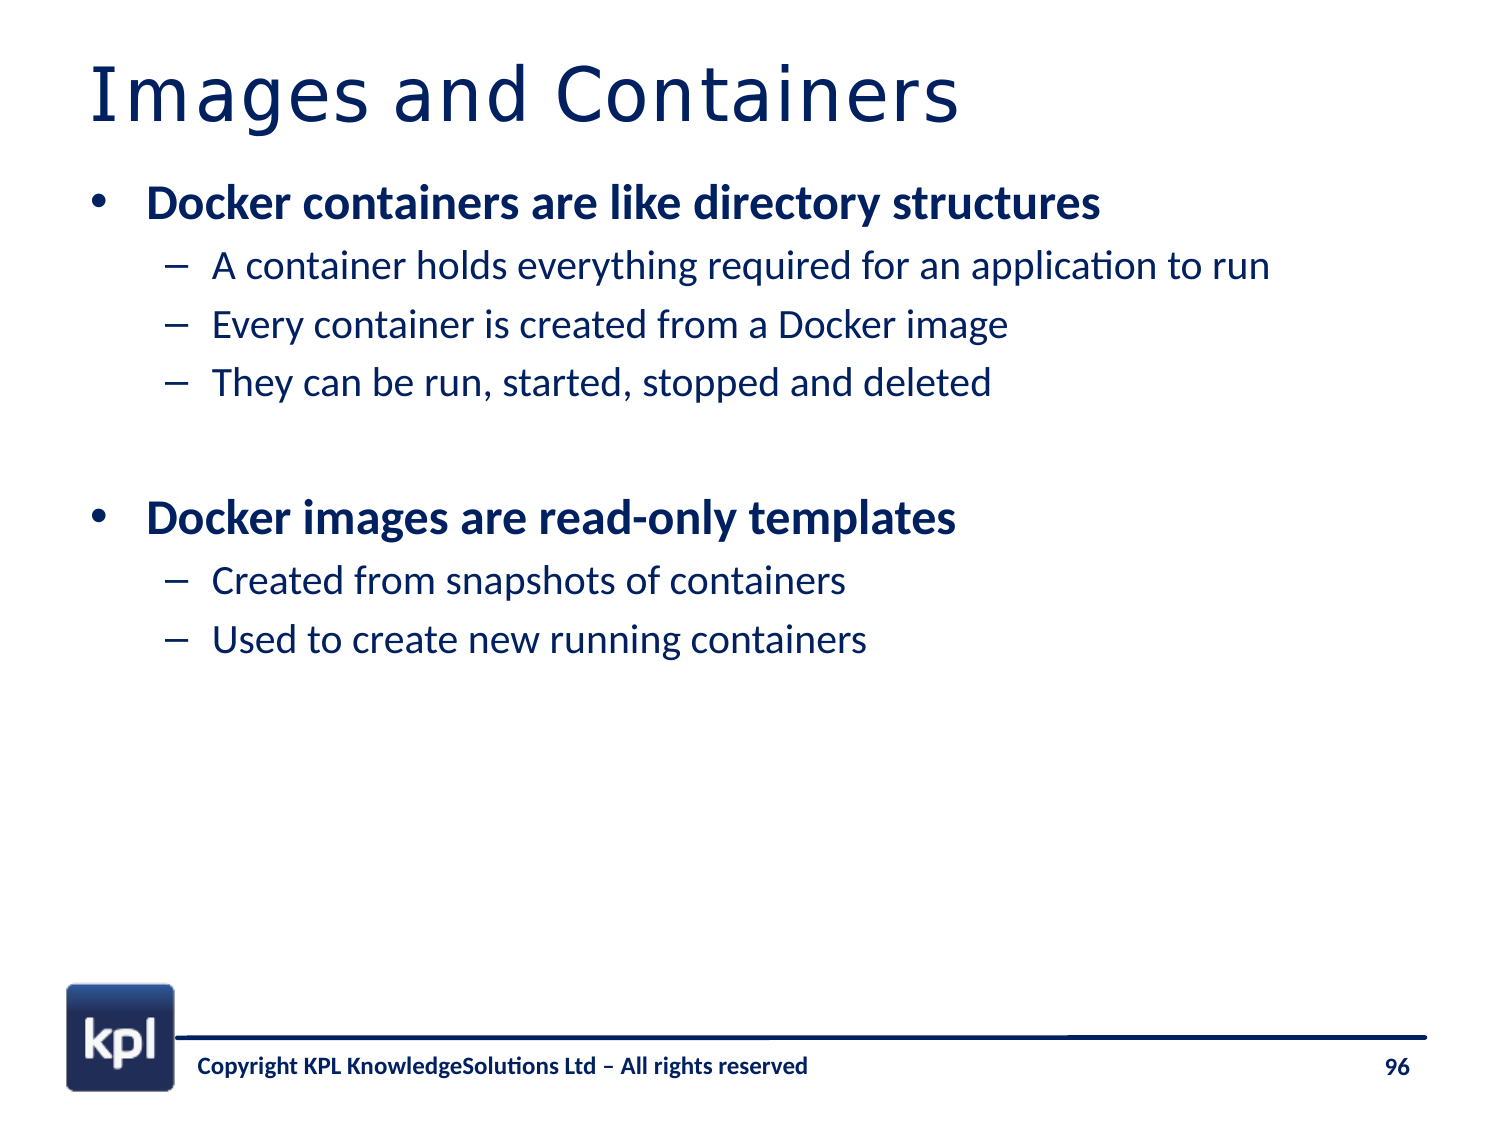

# Images and Containers
Docker containers are like directory structures
A container holds everything required for an application to run
Every container is created from a Docker image
They can be run, started, stopped and deleted

Docker images are read-only templates
Created from snapshots of containers
Used to create new running containers
Copyright KPL KnowledgeSolutions Ltd – All rights reserved
96